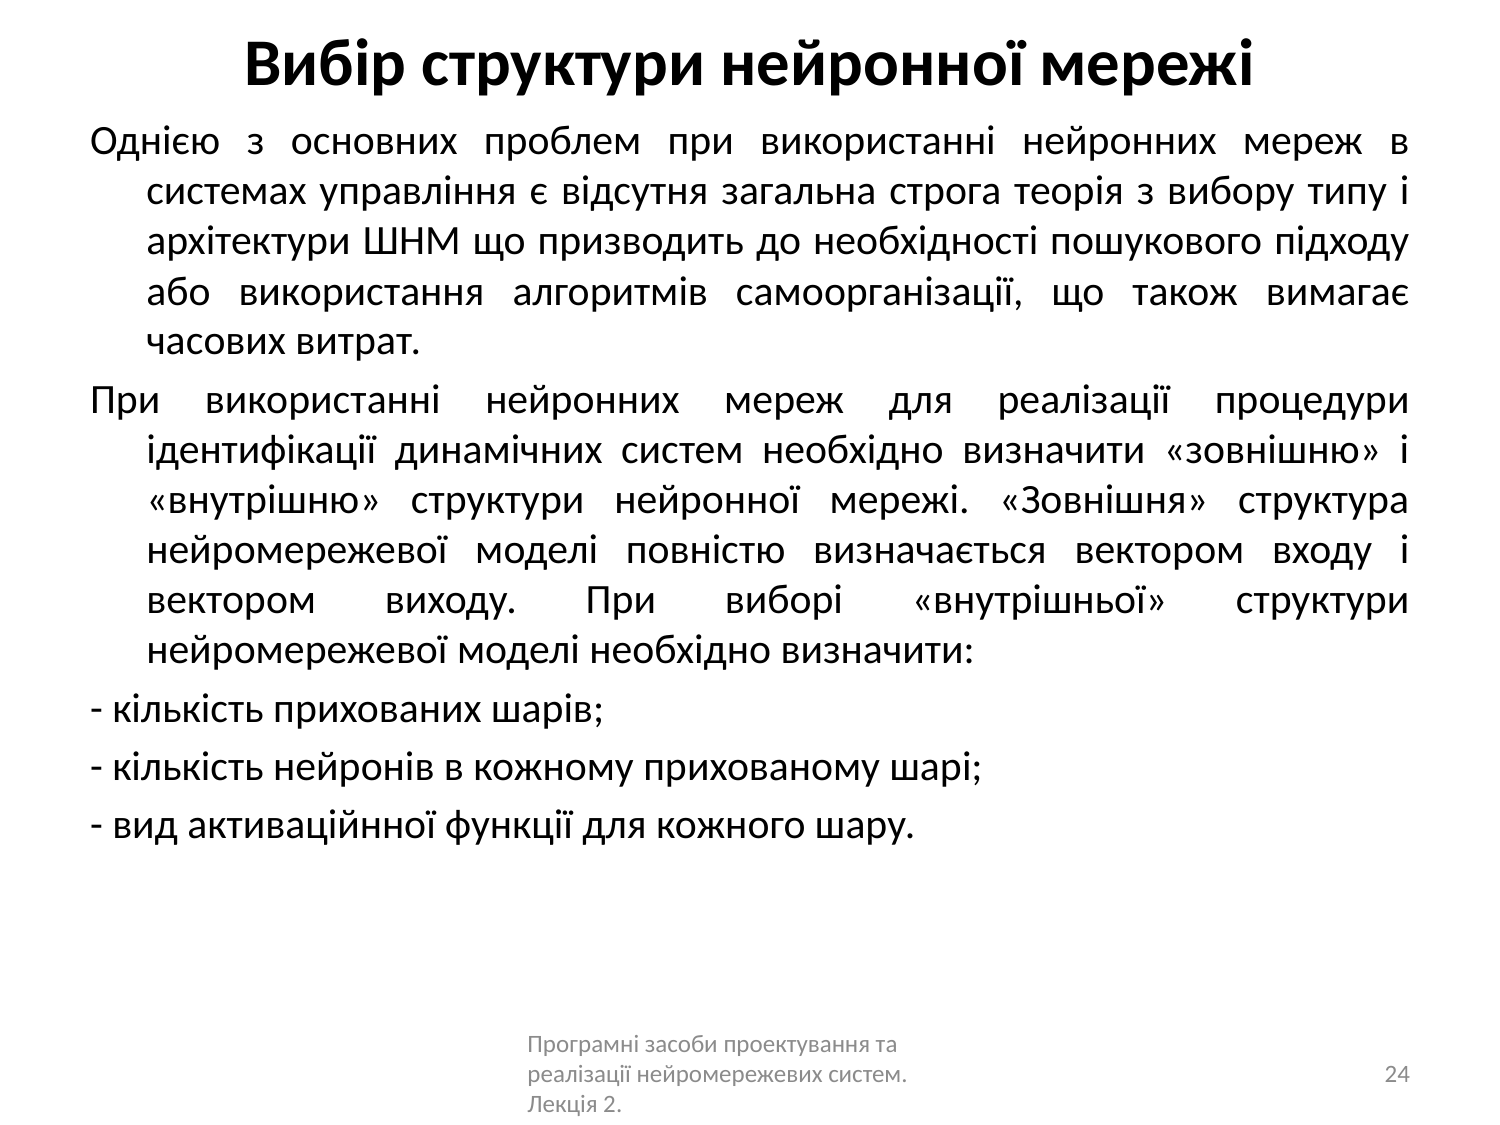

# Вибір структури нейронної мережі
Однією з основних проблем при використанні нейронних мереж в системах управління є відсутня загальна строга теорія з вибору типу і архітектури ШНМ що призводить до необхідності пошукового підходу або використання алгоритмів самоорганізації, що також вимагає часових витрат.
При використанні нейронних мереж для реалізації процедури ідентифікації динамічних систем необхідно визначити «зовнішню» і «внутрішню» структури нейронної мережі. «Зовнішня» структура нейромережевої моделі повністю визначається вектором входу і вектором виходу. При виборі «внутрішньої» структури нейромережевої моделі необхідно визначити:
- кількість прихованих шарів;
- кількість нейронів в кожному прихованому шарі;
- вид активаційнної функції для кожного шару.
Програмні засоби проектування та реалізації нейромережевих систем. Лекція 2.
24